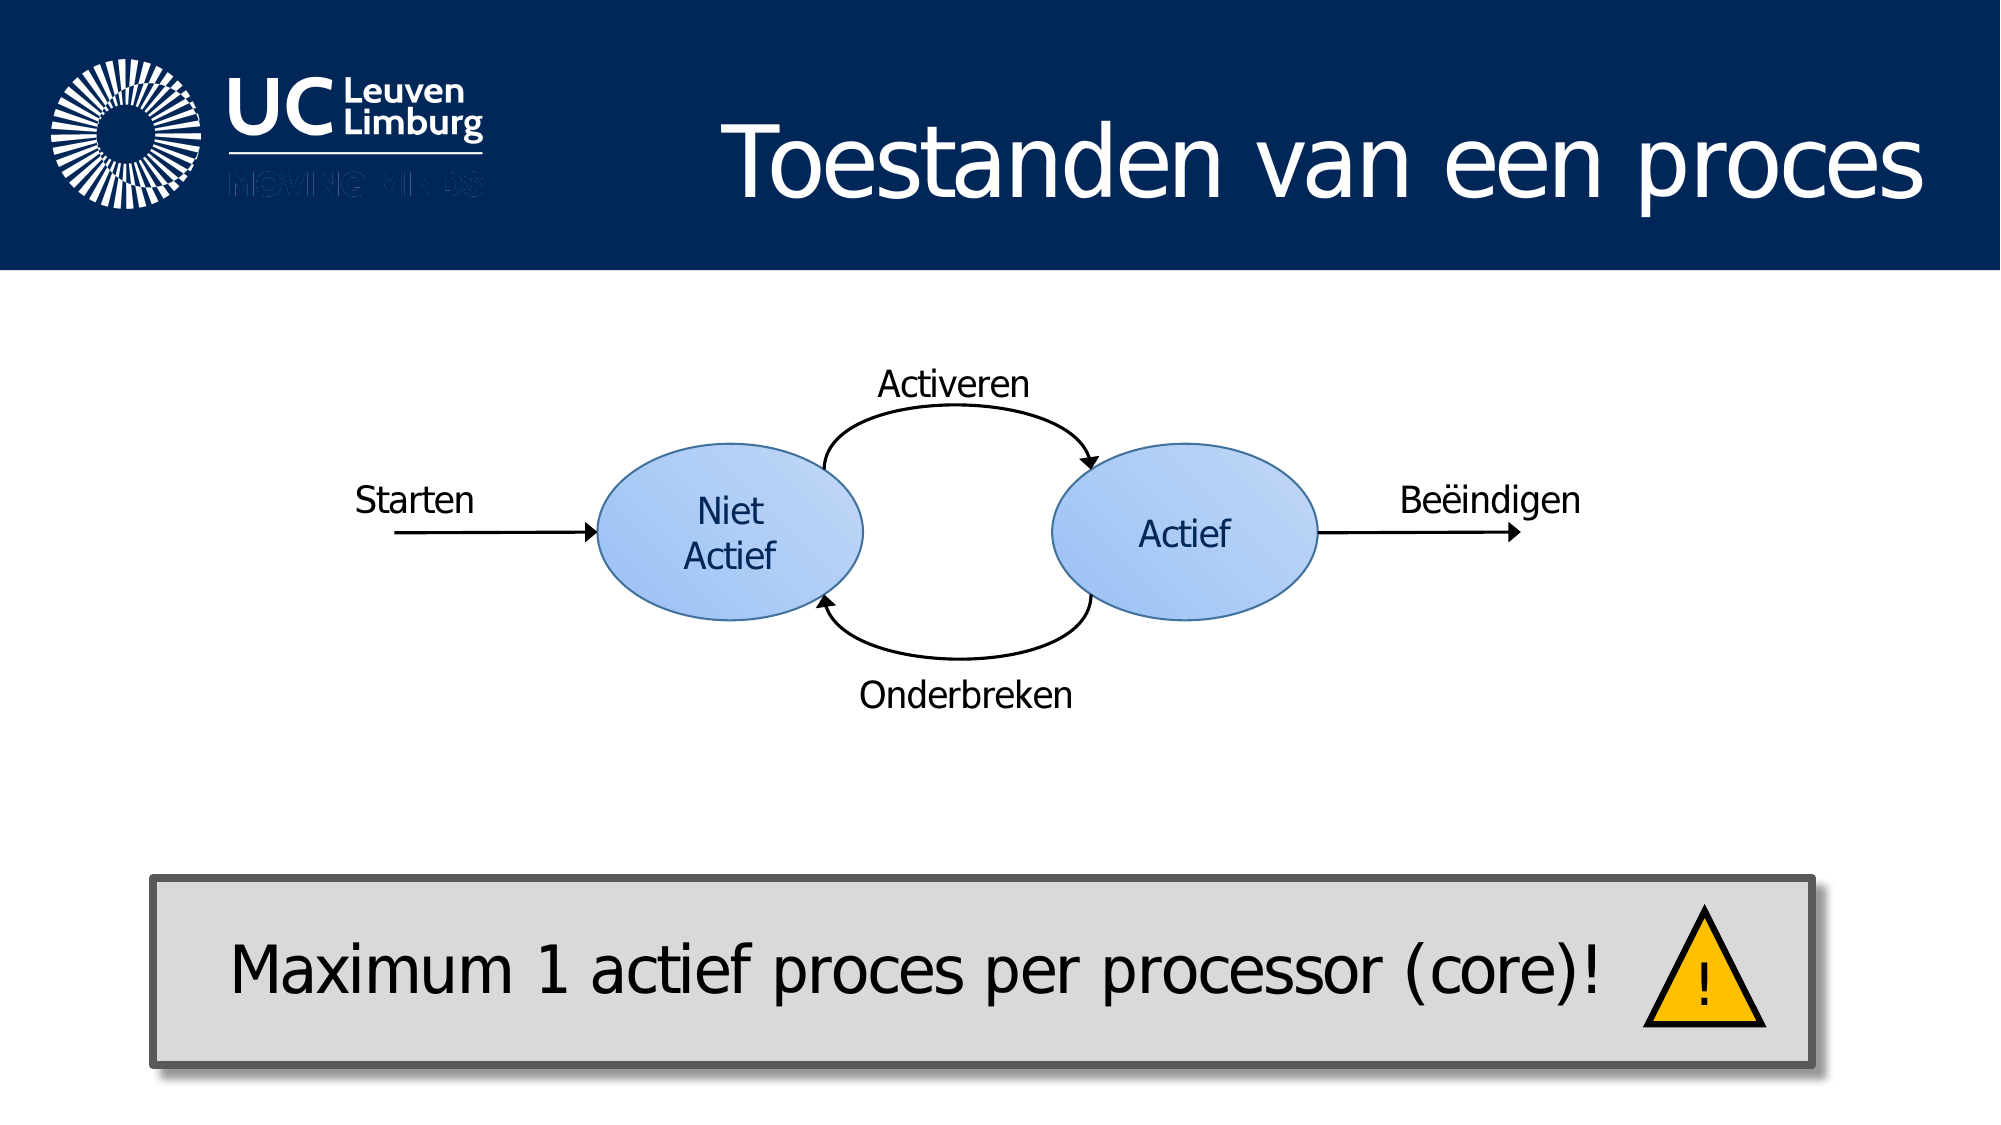

# Toestanden van een proces
Activeren
Niet Actief
Actief
Starten
Beëindigen
Onderbreken
   Maximum 1 actief proces per processor (core)!
!